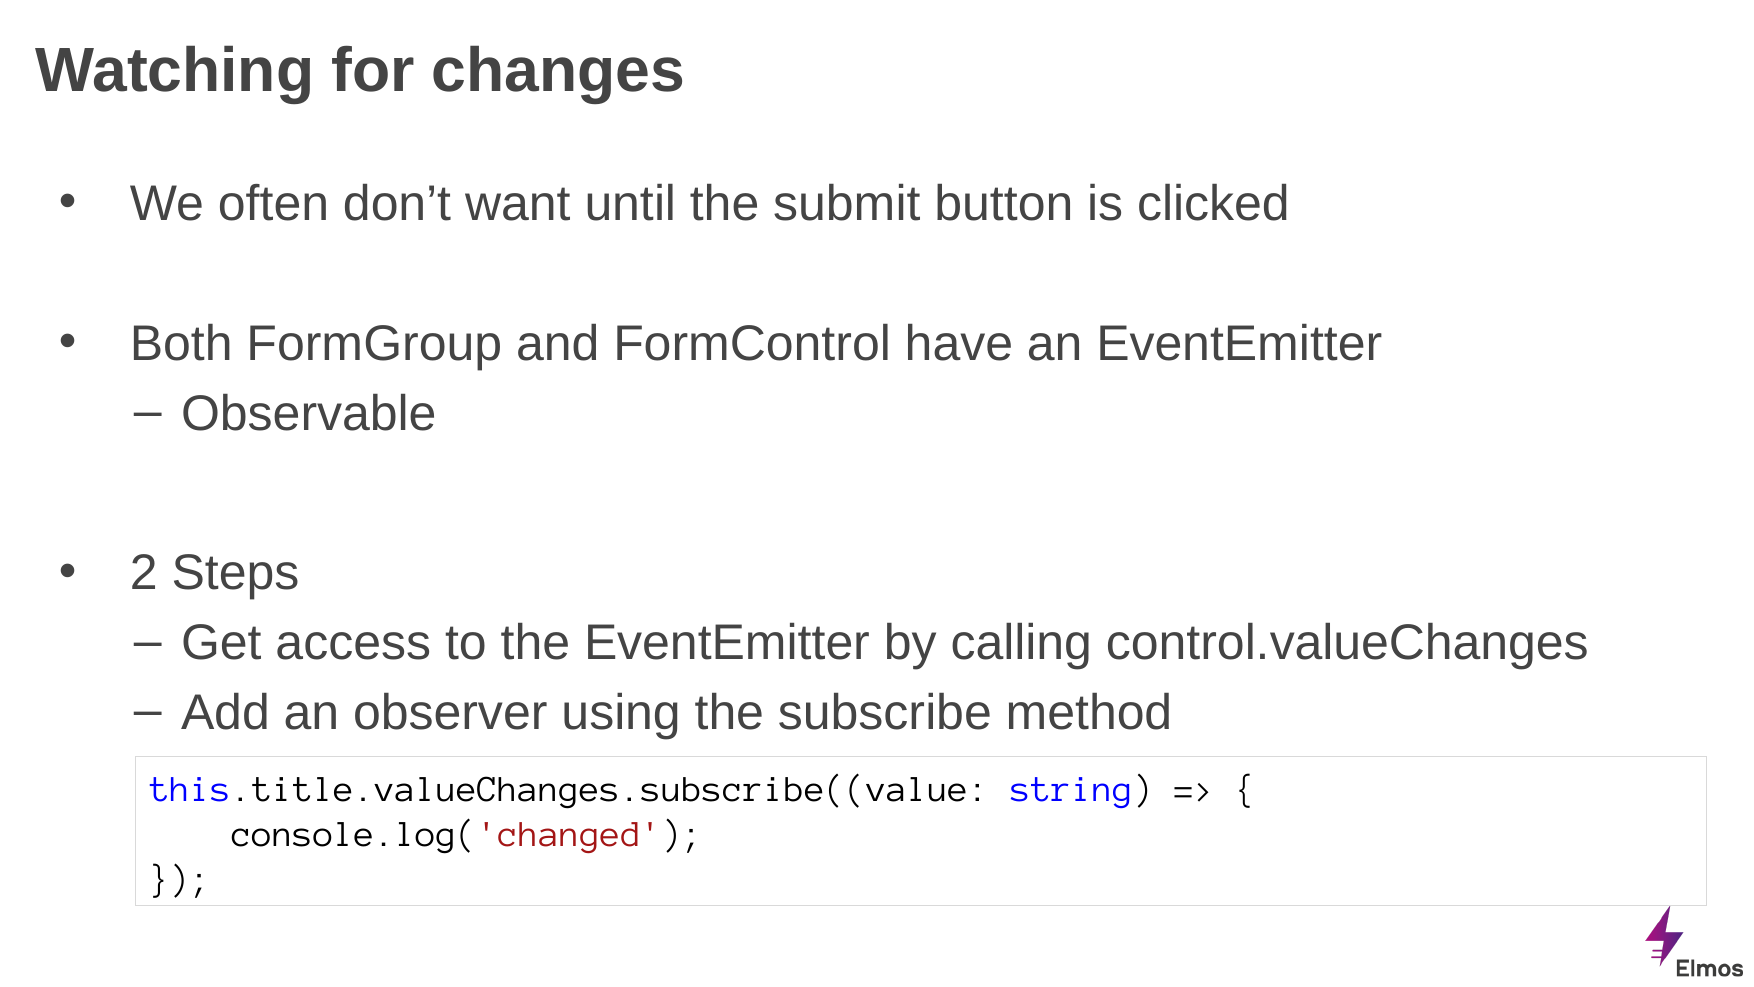

# Watching for changes
We often don’t want until the submit button is clicked

Both FormGroup and FormControl have an EventEmitter
Observable

2 Steps
Get access to the EventEmitter by calling control.valueChanges
Add an observer using the subscribe method

this.title.valueChanges.subscribe((value: string) => {
    console.log('changed');
});